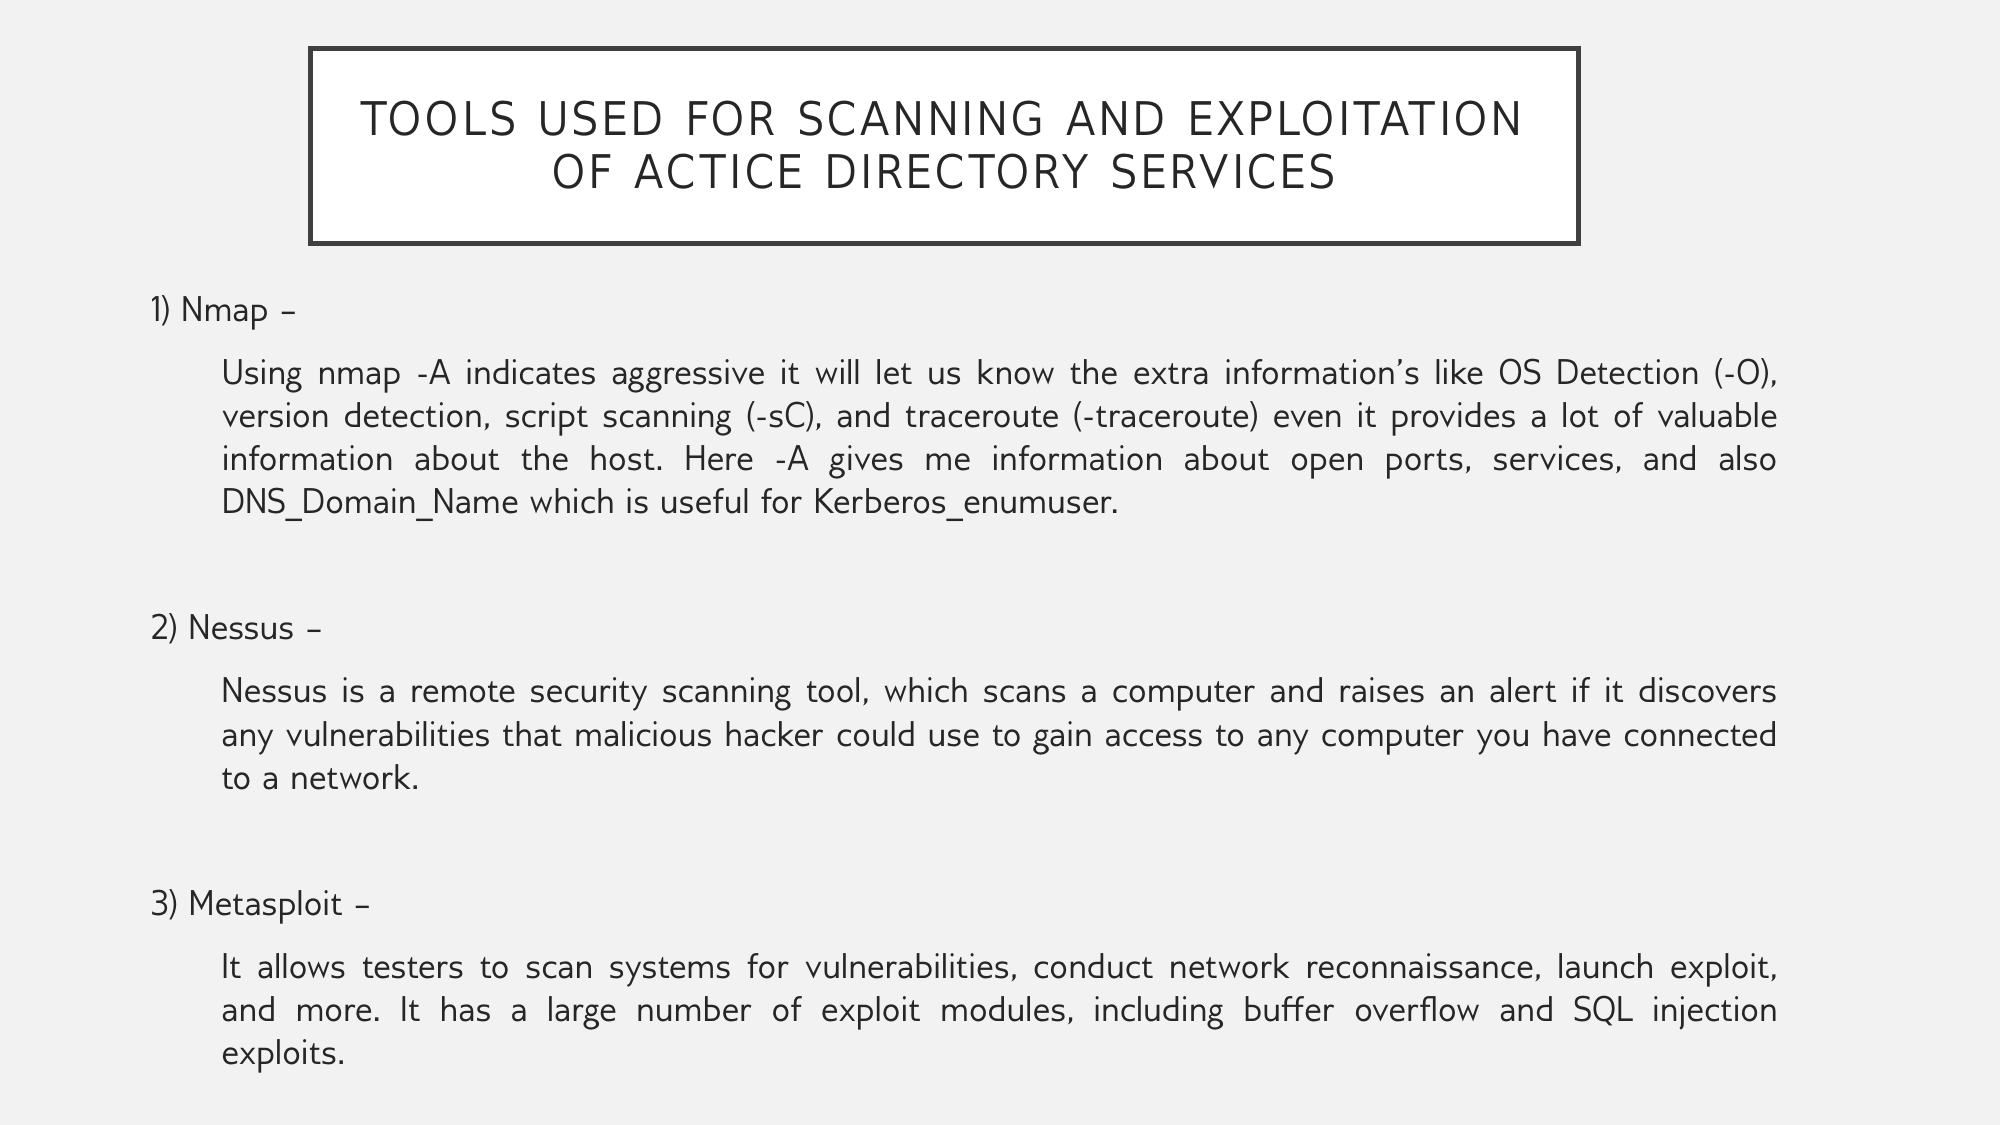

# TOOLS USED FOR SCANNING AND EXPLOITATION OF ACTICE DIRECTORY SERVICES
1) Nmap –
	Using nmap -A indicates aggressive it will let us know the extra information’s like OS Detection (-O), version detection, script scanning (-sC), and traceroute (-traceroute) even it provides a lot of valuable information about the host. Here -A gives me information about open ports, services, and also DNS_Domain_Name which is useful for Kerberos_enumuser.

2) Nessus –
	Nessus is a remote security scanning tool, which scans a computer and raises an alert if it discovers any vulnerabilities that malicious hacker could use to gain access to any computer you have connected to a network.

3) Metasploit –
	It allows testers to scan systems for vulnerabilities, conduct network reconnaissance, launch exploit, and more. It has a large number of exploit modules, including buffer overflow and SQL injection exploits.